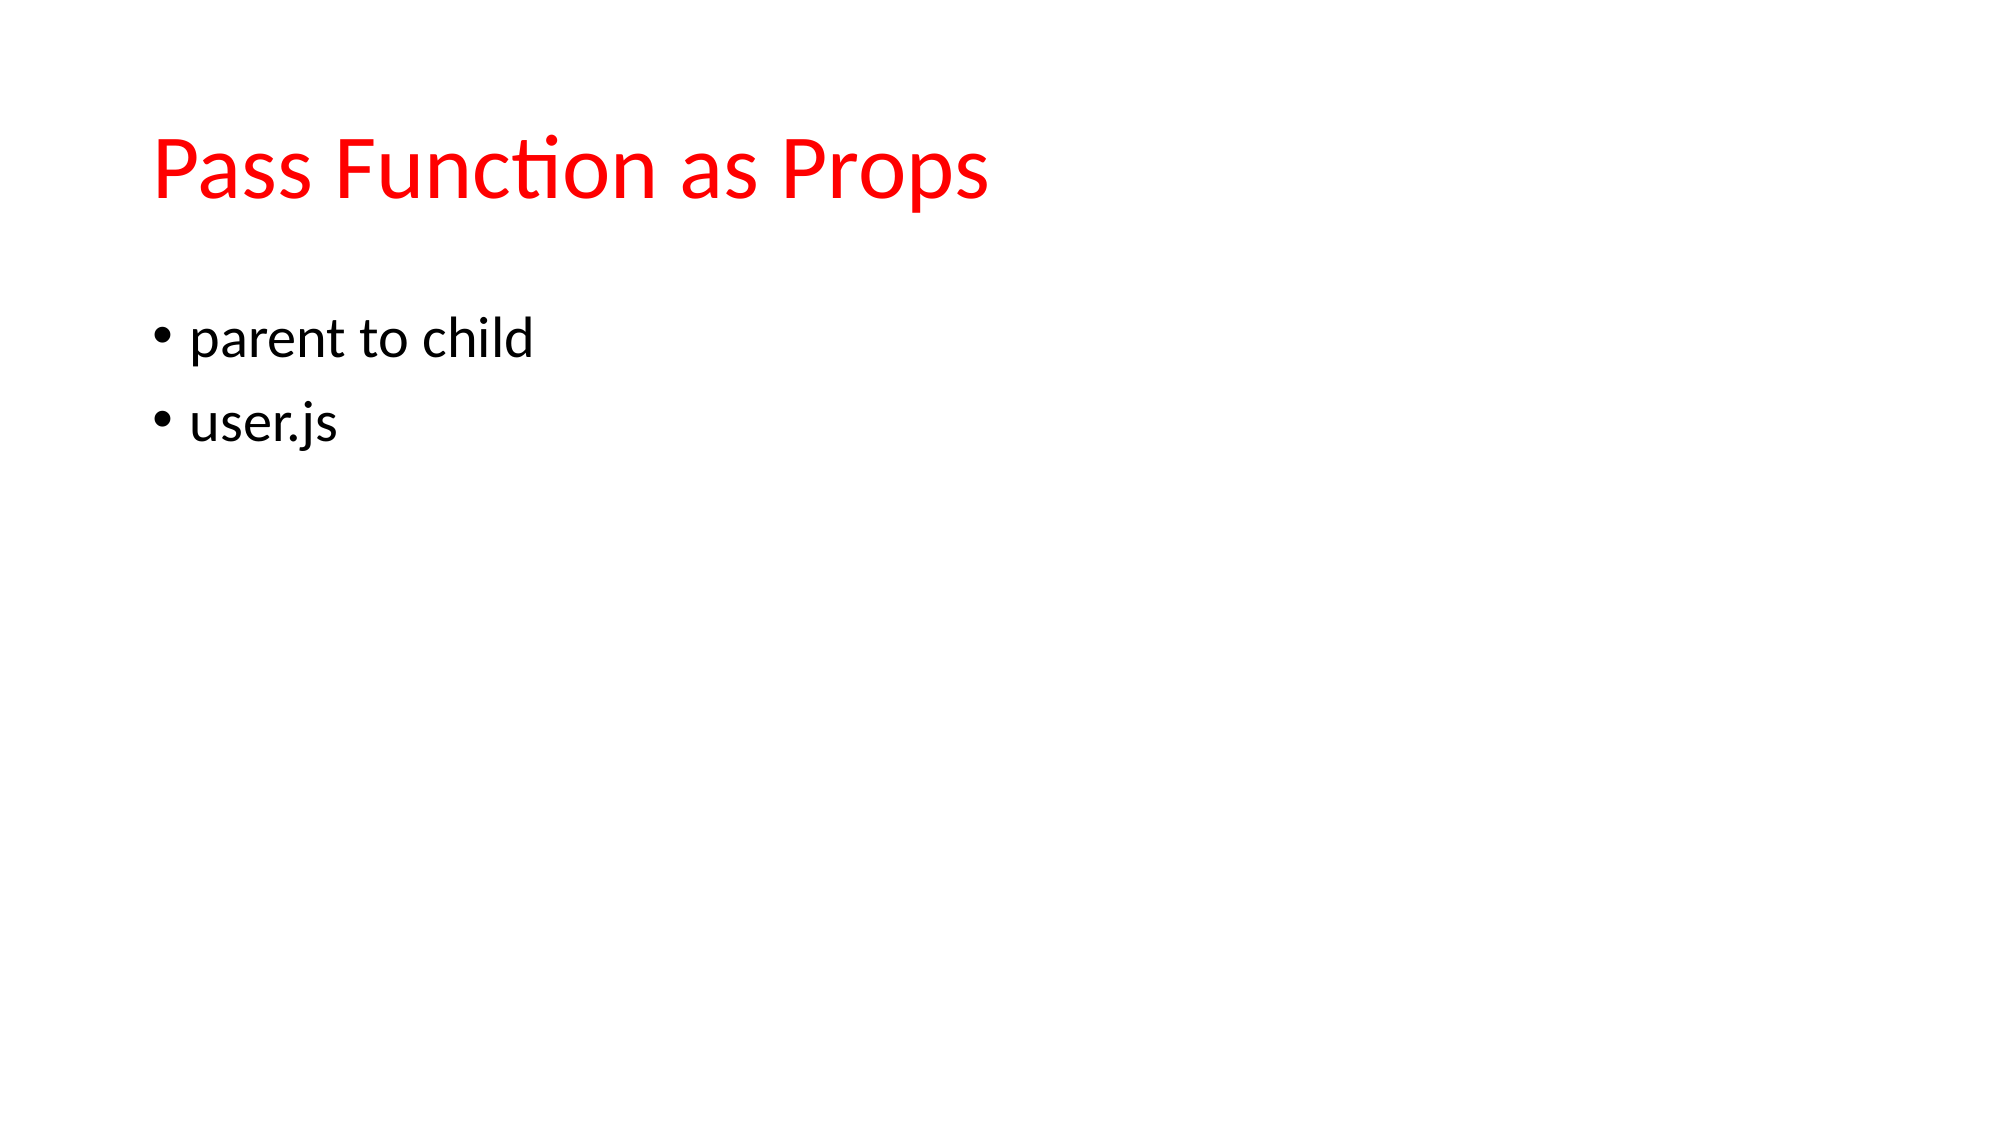

# Pass Function as Props
parent to child
user.js